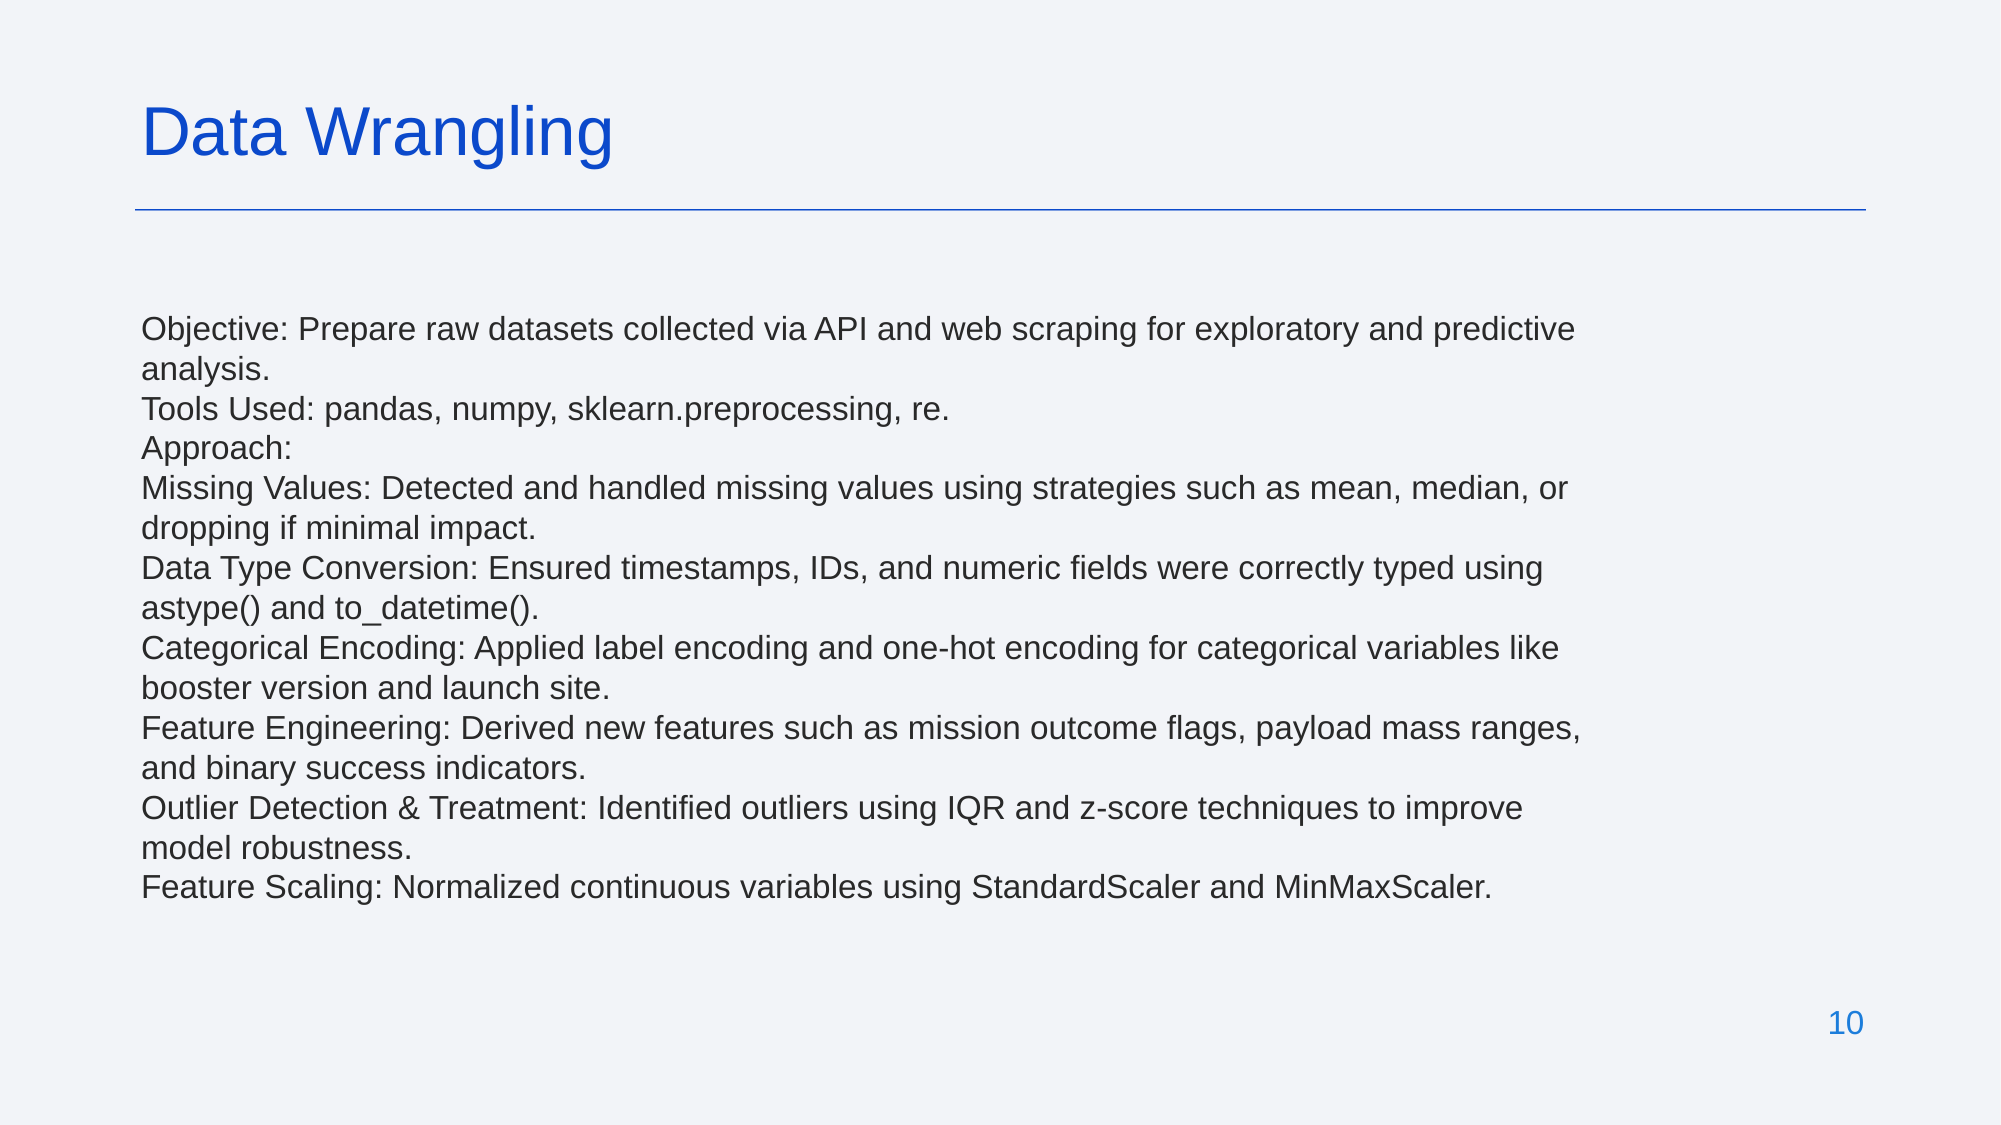

Data Wrangling
Objective: Prepare raw datasets collected via API and web scraping for exploratory and predictive analysis.
Tools Used: pandas, numpy, sklearn.preprocessing, re.
Approach:
Missing Values: Detected and handled missing values using strategies such as mean, median, or dropping if minimal impact.
Data Type Conversion: Ensured timestamps, IDs, and numeric fields were correctly typed using astype() and to_datetime().
Categorical Encoding: Applied label encoding and one-hot encoding for categorical variables like booster version and launch site.
Feature Engineering: Derived new features such as mission outcome flags, payload mass ranges, and binary success indicators.
Outlier Detection & Treatment: Identified outliers using IQR and z-score techniques to improve model robustness.
Feature Scaling: Normalized continuous variables using StandardScaler and MinMaxScaler.

10